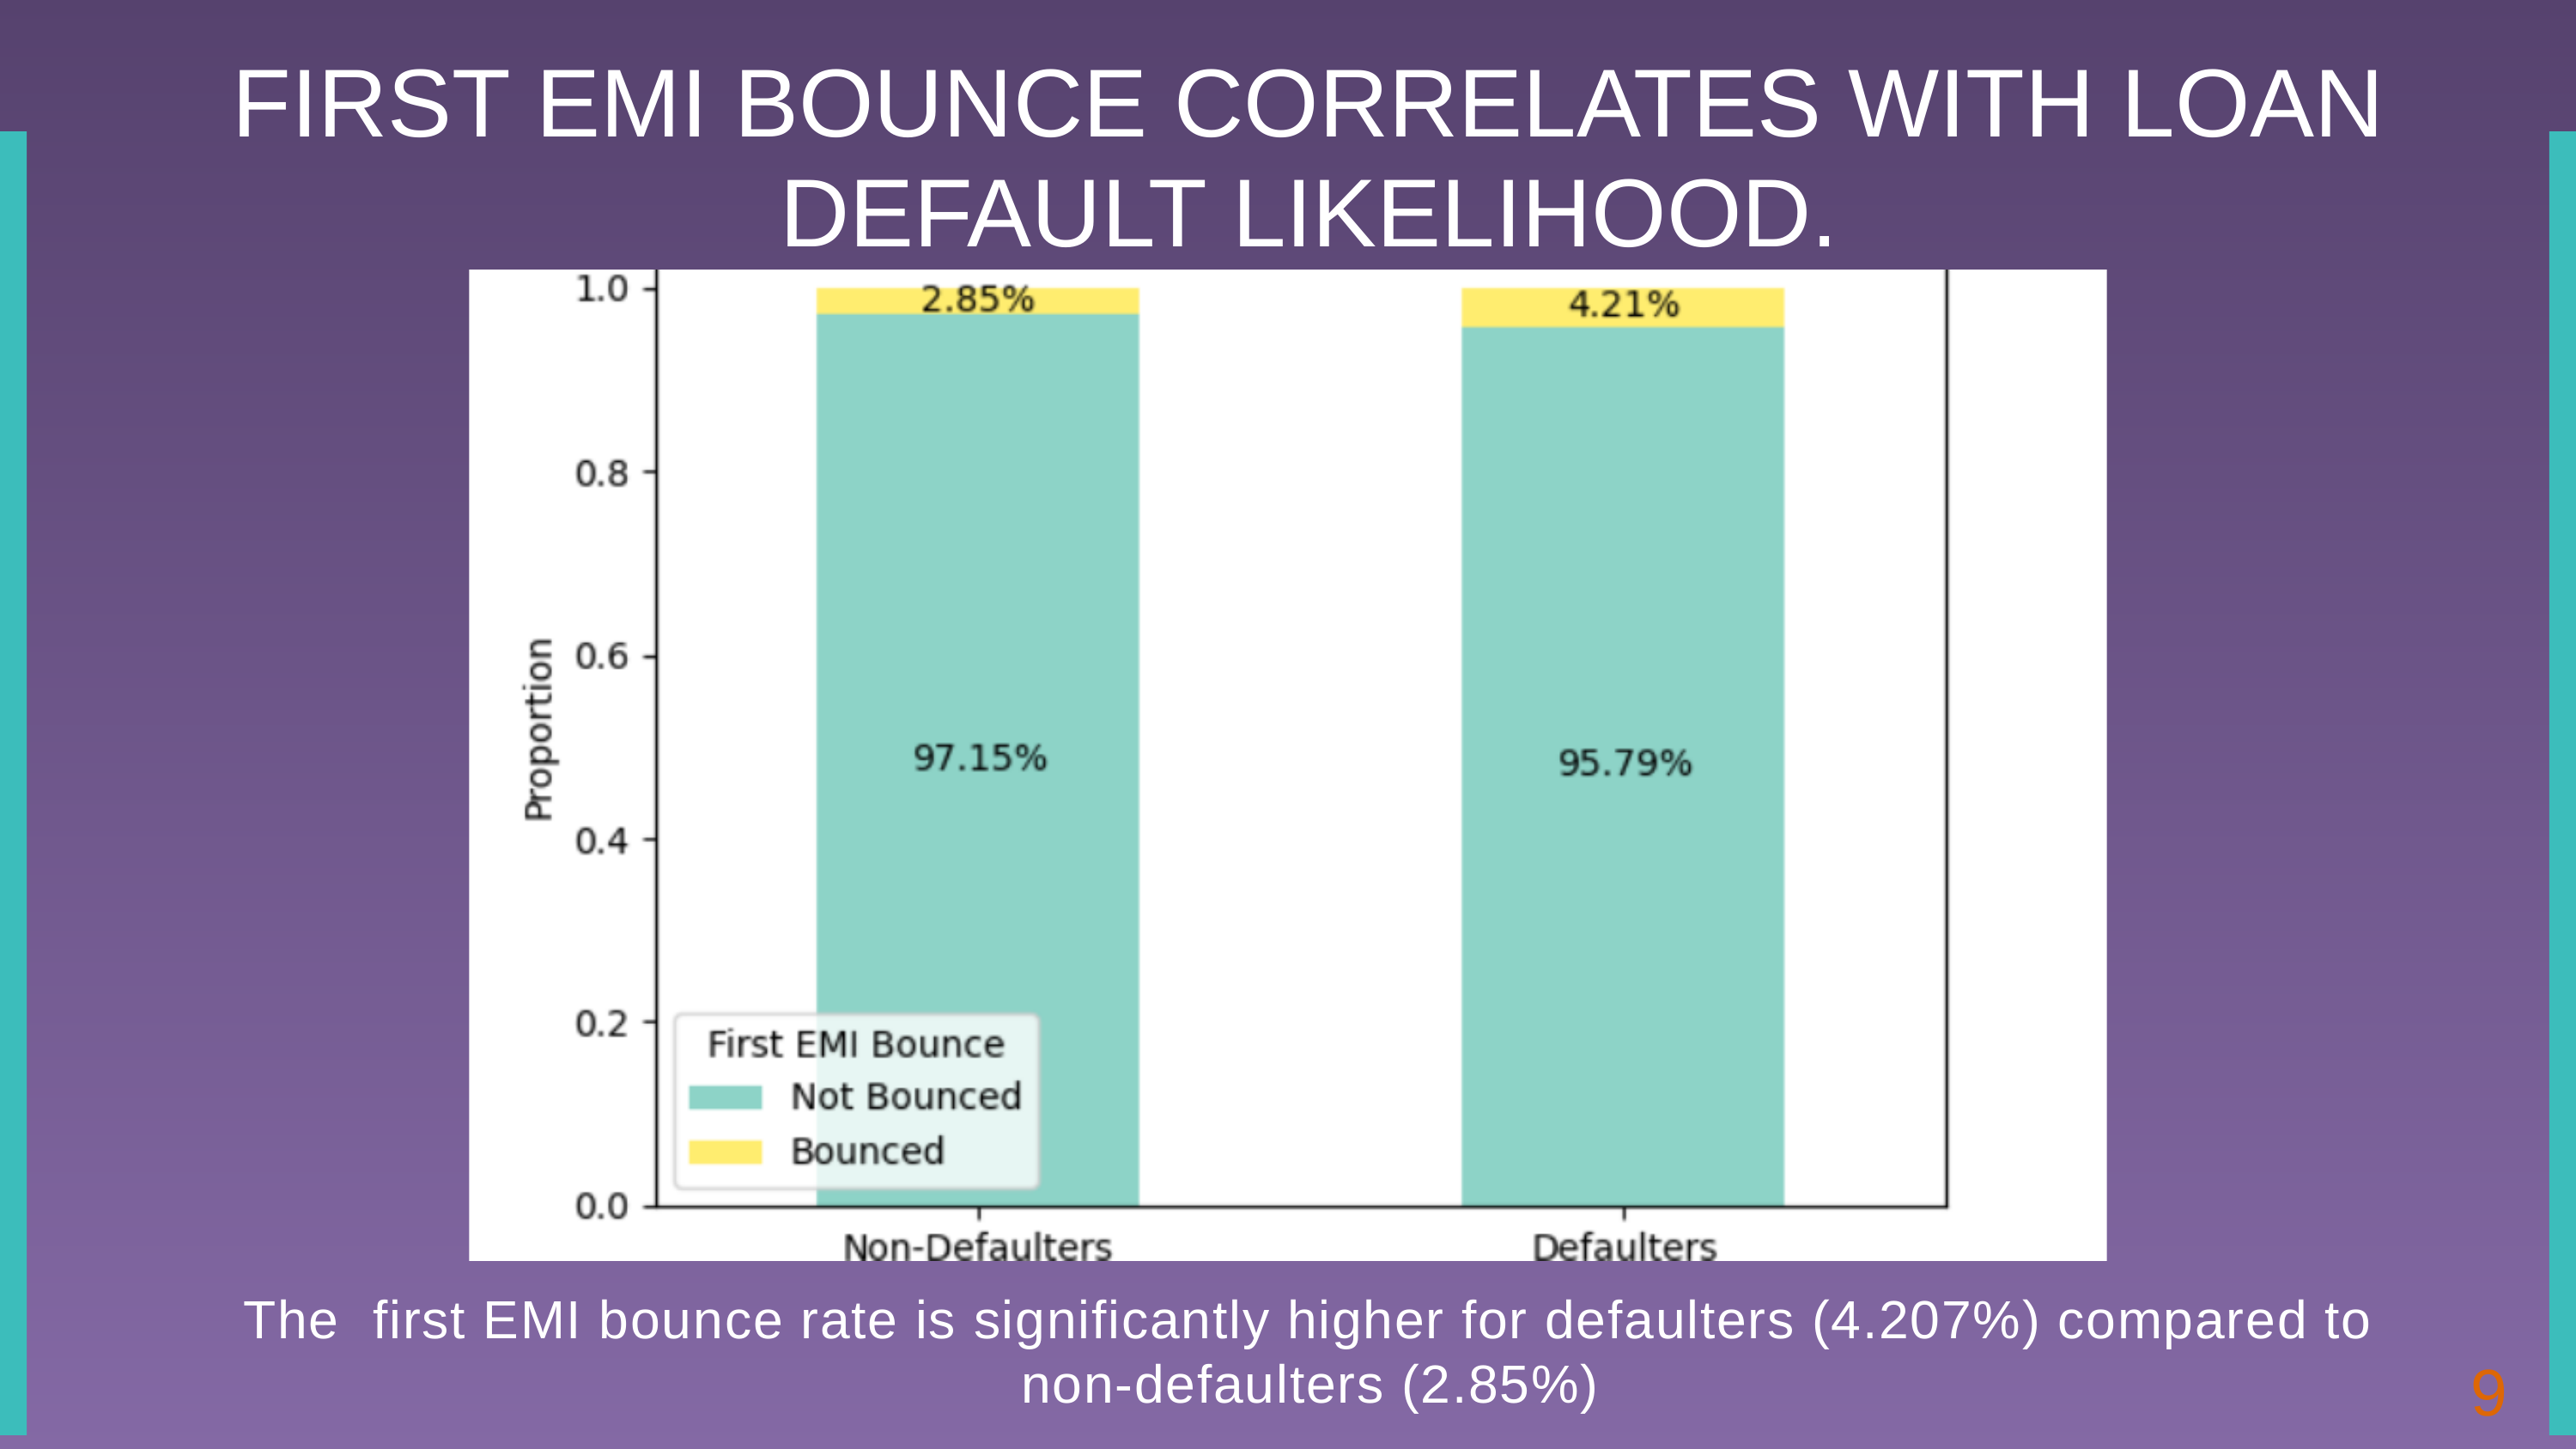

FIRST EMI BOUNCE CORRELATES WITH LOAN DEFAULT LIKELIHOOD.

The  first EMI bounce rate is significantly higher for defaulters (4.207%) compared to non-defaulters (2.85%)

9